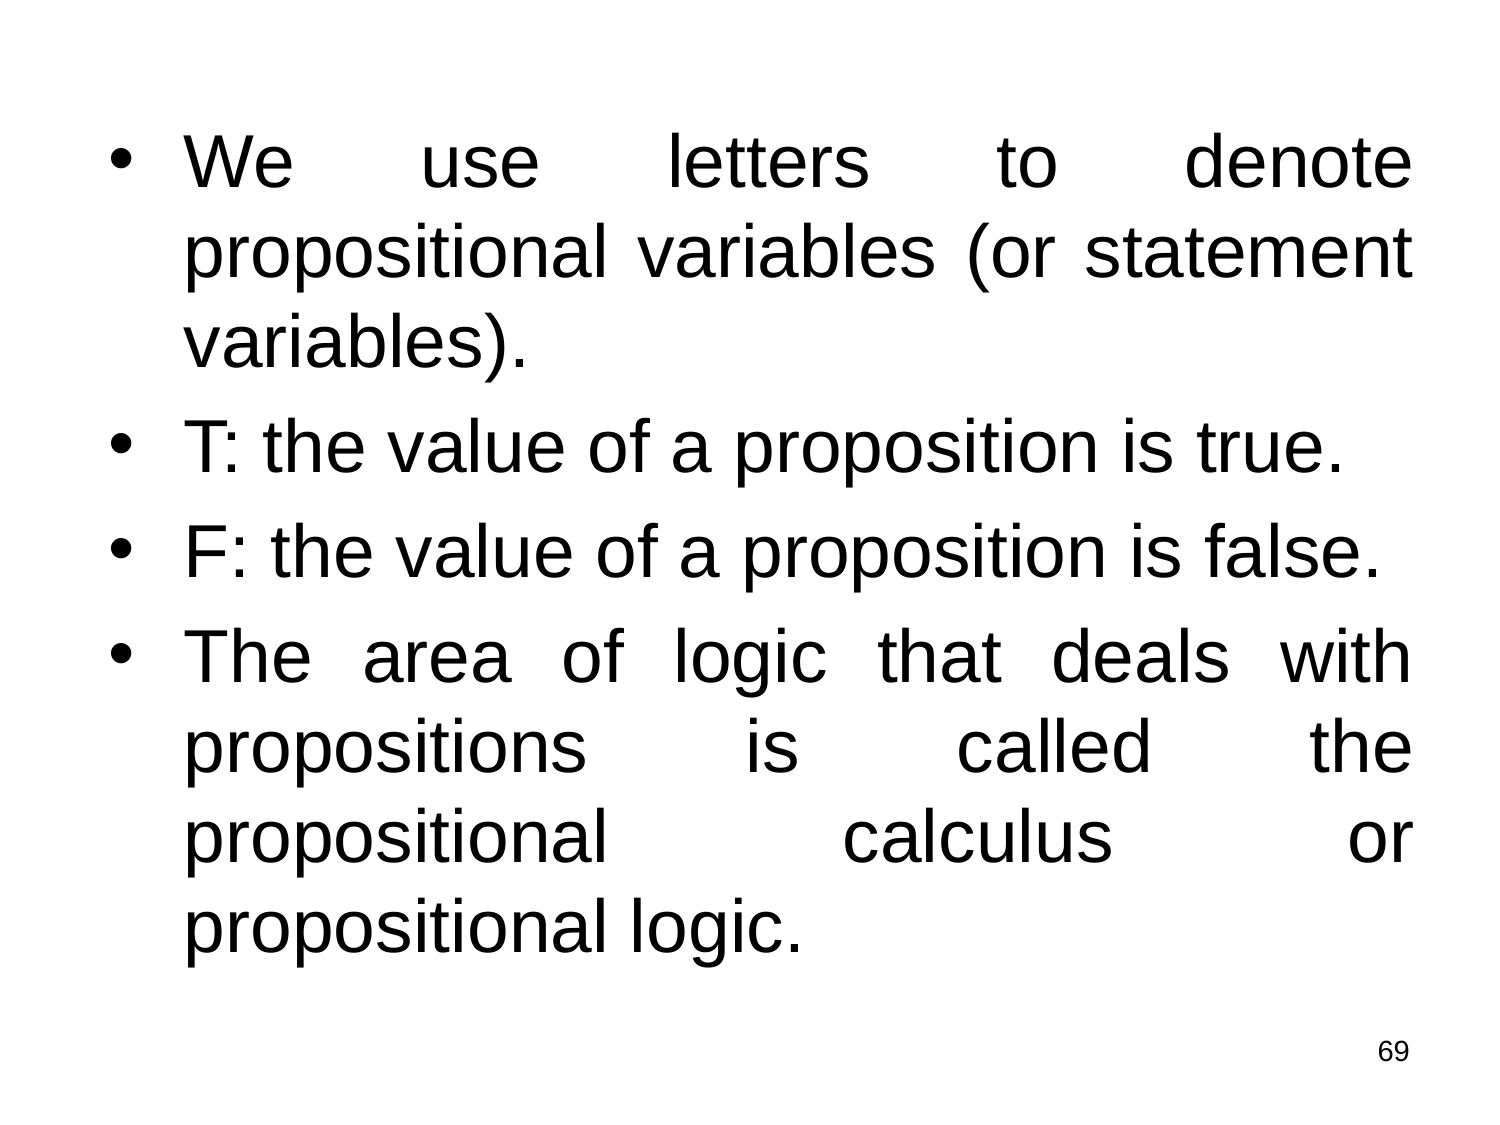

We use letters to denote propositional variables (or statement variables).
T: the value of a proposition is true.
F: the value of a proposition is false.
The area of logic that deals with propositions is called the propositional calculus or propositional logic.
69